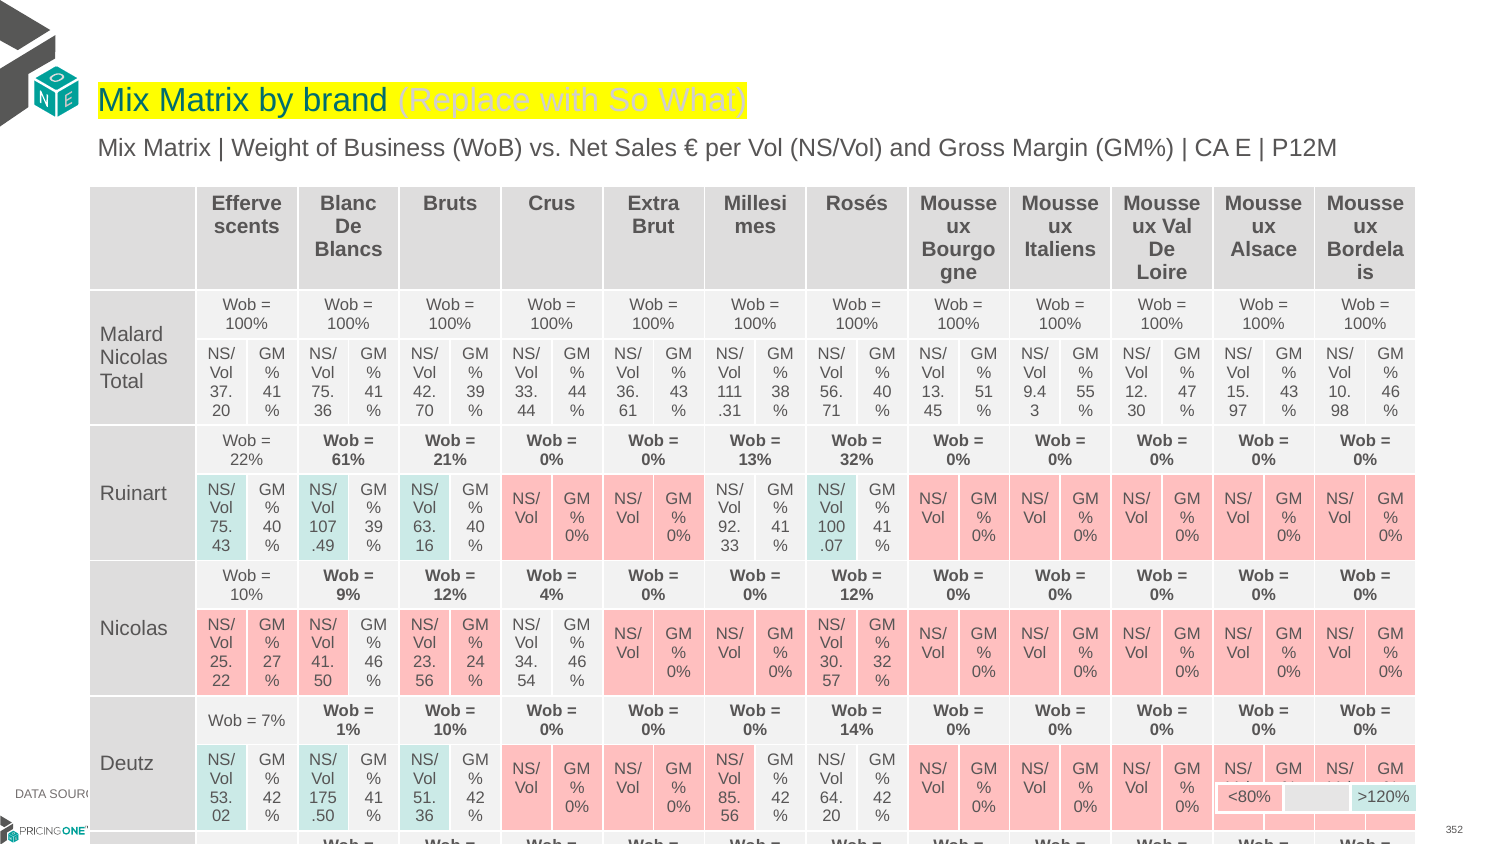

# Mix Matrix by brand (Replace with So What)
Mix Matrix | Weight of Business (WoB) vs. Net Sales € per Vol (NS/Vol) and Gross Margin (GM%) | CA E | P12M
|  | Effervescents |  | Blanc De Blancs |  | Bruts |  | Crus |  | Extra Brut |  | Millesimes |  | Rosés |  | Mousseux Bourgogne |  | Mousseux Italiens |  | Mousseux Val De Loire |  | Mousseux Alsace |  | Mousseux Bordelais |  |
| --- | --- | --- | --- | --- | --- | --- | --- | --- | --- | --- | --- | --- | --- | --- | --- | --- | --- | --- | --- | --- | --- | --- | --- | --- |
| Malard Nicolas Total | Wob = 100% |  | Wob = 100% |  | Wob = 100% |  | Wob = 100% |  | Wob = 100% |  | Wob = 100% |  | Wob = 100% |  | Wob = 100% |  | Wob = 100% |  | Wob = 100% |  | Wob = 100% |  | Wob = 100% |  |
|  | NS/Vol 37.20 | GM% 41% | NS/Vol 75.36 | GM% 41% | NS/Vol 42.70 | GM% 39% | NS/Vol 33.44 | GM% 44% | NS/Vol 36.61 | GM% 43% | NS/Vol 111.31 | GM% 38% | NS/Vol 56.71 | GM% 40% | NS/Vol 13.45 | GM% 51% | NS/Vol 9.43 | GM% 55% | NS/Vol 12.30 | GM% 47% | NS/Vol 15.97 | GM% 43% | NS/Vol 10.98 | GM% 46% |
| Ruinart | Wob = 22% |  | Wob = 61% |  | Wob = 21% |  | Wob = 0% |  | Wob = 0% |  | Wob = 13% |  | Wob = 32% |  | Wob = 0% |  | Wob = 0% |  | Wob = 0% |  | Wob = 0% |  | Wob = 0% |  |
|  | NS/Vol 75.43 | GM% 40% | NS/Vol 107.49 | GM% 39% | NS/Vol 63.16 | GM% 40% | NS/Vol | GM% 0% | NS/Vol | GM% 0% | NS/Vol 92.33 | GM% 41% | NS/Vol 100.07 | GM% 41% | NS/Vol | GM% 0% | NS/Vol | GM% 0% | NS/Vol | GM% 0% | NS/Vol | GM% 0% | NS/Vol | GM% 0% |
| Nicolas | Wob = 10% |  | Wob = 9% |  | Wob = 12% |  | Wob = 4% |  | Wob = 0% |  | Wob = 0% |  | Wob = 12% |  | Wob = 0% |  | Wob = 0% |  | Wob = 0% |  | Wob = 0% |  | Wob = 0% |  |
|  | NS/Vol 25.22 | GM% 27% | NS/Vol 41.50 | GM% 46% | NS/Vol 23.56 | GM% 24% | NS/Vol 34.54 | GM% 46% | NS/Vol | GM% 0% | NS/Vol | GM% 0% | NS/Vol 30.57 | GM% 32% | NS/Vol | GM% 0% | NS/Vol | GM% 0% | NS/Vol | GM% 0% | NS/Vol | GM% 0% | NS/Vol | GM% 0% |
| Deutz | Wob = 7% |  | Wob = 1% |  | Wob = 10% |  | Wob = 0% |  | Wob = 0% |  | Wob = 0% |  | Wob = 14% |  | Wob = 0% |  | Wob = 0% |  | Wob = 0% |  | Wob = 0% |  | Wob = 0% |  |
|  | NS/Vol 53.02 | GM% 42% | NS/Vol 175.50 | GM% 41% | NS/Vol 51.36 | GM% 42% | NS/Vol | GM% 0% | NS/Vol | GM% 0% | NS/Vol 85.56 | GM% 42% | NS/Vol 64.20 | GM% 42% | NS/Vol | GM% 0% | NS/Vol | GM% 0% | NS/Vol | GM% 0% | NS/Vol | GM% 0% | NS/Vol | GM% 0% |
| All Others | Wob = 6% |  | Wob = 1% |  | Wob = 4% |  | Wob = 0% |  | Wob = 0% |  | Wob = 1% |  | Wob = 0% |  | Wob = 2% |  | Wob = 43% |  | Wob = 44% |  | Wob = 30% |  | Wob = 5% |  |
|  | NS/Vol 15.58 | GM% 46% | NS/Vol 40.38 | GM% 37% | NS/Vol 41.85 | GM% 41% | NS/Vol 34.08 | GM% 40% | NS/Vol | GM% 0% | NS/Vol 194.09 | GM% 41% | NS/Vol 29.17 | GM% 15% | NS/Vol 15.07 | GM% 39% | NS/Vol 7.92 | GM% 57% | NS/Vol 12.01 | GM% 42% | NS/Vol 10.88 | GM% 35% | NS/Vol 14.65 | GM% 49% |
| Malard | Wob = 5% |  | Wob = 7% |  | Wob = 0% |  | Wob = 70% |  | Wob = 0% |  | Wob = 15% |  | Wob = 5% |  | Wob = 0% |  | Wob = 0% |  | Wob = 0% |  | Wob = 0% |  | Wob = 0% |  |
|  | NS/Vol 35.23 | GM% 43% | NS/Vol 39.05 | GM% 43% | NS/Vol | GM% 0% | NS/Vol 33.24 | GM% 43% | NS/Vol | GM% 0% | NS/Vol 40.77 | GM% 41% | NS/Vol 39.07 | GM% 43% | NS/Vol | GM% 0% | NS/Vol | GM% 0% | NS/Vol | GM% 0% | NS/Vol | GM% 0% | NS/Vol | GM% 0% |
| Laurent Perrier | Wob = 4% |  | Wob = 0% |  | Wob = 5% |  | Wob = 0% |  | Wob = 0% |  | Wob = 3% |  | Wob = 8% |  | Wob = 0% |  | Wob = 0% |  | Wob = 0% |  | Wob = 0% |  | Wob = 0% |  |
|  | NS/Vol 51.33 | GM% 41% | NS/Vol 99.63 | GM% 43% | NS/Vol 47.59 | GM% 41% | NS/Vol | GM% 0% | NS/Vol | GM% 0% | NS/Vol 64.00 | GM% 42% | NS/Vol 89.77 | GM% 39% | NS/Vol | GM% 0% | NS/Vol | GM% 0% | NS/Vol | GM% 0% | NS/Vol | GM% 0% | NS/Vol | GM% 0% |
| Heidsieck & Co Monopole | Wob = 3% |  | Wob = 0% |  | Wob = 5% |  | Wob = 0% |  | Wob = 0% |  | Wob = 0% |  | Wob = 0% |  | Wob = 0% |  | Wob = 0% |  | Wob = 0% |  | Wob = 0% |  | Wob = 0% |  |
|  | NS/Vol 33.82 | GM% 40% | NS/Vol | GM% 0% | NS/Vol 33.82 | GM% 40% | NS/Vol | GM% 0% | NS/Vol | GM% 0% | NS/Vol | GM% 0% | NS/Vol | GM% 0% | NS/Vol | GM% 0% | NS/Vol | GM% 0% | NS/Vol | GM% 0% | NS/Vol | GM% 0% | NS/Vol | GM% 0% |
| Nicolas Feuillatte | Wob = 3% |  | Wob = 0% |  | Wob = 1% |  | Wob = 0% |  | Wob = 80% |  | Wob = 0% |  | Wob = 6% |  | Wob = 0% |  | Wob = 0% |  | Wob = 0% |  | Wob = 0% |  | Wob = 0% |  |
|  | NS/Vol 35.54 | GM% 44% | NS/Vol | GM% 0% | NS/Vol 37.04 | GM% 42% | NS/Vol | GM% 0% | NS/Vol 34.73 | GM% 45% | NS/Vol | GM% 0% | NS/Vol 40.61 | GM% 44% | NS/Vol | GM% 0% | NS/Vol | GM% 0% | NS/Vol | GM% 0% | NS/Vol | GM% 0% | NS/Vol | GM% 0% |
| De Bligny | Wob = 3% |  | Wob = 4% |  | Wob = 4% |  | Wob = 0% |  | Wob = 0% |  | Wob = 0% |  | Wob = 0% |  | Wob = 0% |  | Wob = 0% |  | Wob = 0% |  | Wob = 0% |  | Wob = 0% |  |
|  | NS/Vol 35.20 | GM% 45% | NS/Vol 44.38 | GM% 45% | NS/Vol 34.05 | GM% 45% | NS/Vol | GM% 0% | NS/Vol | GM% 0% | NS/Vol | GM% 0% | NS/Vol | GM% 0% | NS/Vol | GM% 0% | NS/Vol | GM% 0% | NS/Vol | GM% 0% | NS/Vol | GM% 0% | NS/Vol | GM% 0% |
| Ayala | Wob = 3% |  | Wob = 2% |  | Wob = 4% |  | Wob = 0% |  | Wob = 0% |  | Wob = 0% |  | Wob = 0% |  | Wob = 0% |  | Wob = 0% |  | Wob = 0% |  | Wob = 0% |  | Wob = 0% |  |
|  | NS/Vol 42.66 | GM% 41% | NS/Vol 79.25 | GM% 41% | NS/Vol 41.54 | GM% 41% | NS/Vol | GM% 0% | NS/Vol | GM% 0% | NS/Vol | GM% 0% | NS/Vol | GM% 0% | NS/Vol | GM% 0% | NS/Vol | GM% 0% | NS/Vol | GM% 0% | NS/Vol | GM% 0% | NS/Vol | GM% 0% |
| Canard Duchêne | Wob = 3% |  | Wob = 0% |  | Wob = 5% |  | Wob = 0% |  | Wob = 2% |  | Wob = 0% |  | Wob = 0% |  | Wob = 0% |  | Wob = 0% |  | Wob = 0% |  | Wob = 0% |  | Wob = 0% |  |
|  | NS/Vol 35.45 | GM% 45% | NS/Vol | GM% 0% | NS/Vol 35.41 | GM% 45% | NS/Vol | GM% 0% | NS/Vol 40.43 | GM% 44% | NS/Vol | GM% 0% | NS/Vol | GM% 0% | NS/Vol | GM% 0% | NS/Vol | GM% 0% | NS/Vol | GM% 0% | NS/Vol | GM% 0% | NS/Vol | GM% 0% |
| Taittinger | Wob = 3% |  | Wob = 1% |  | Wob = 4% |  | Wob = 0% |  | Wob = 0% |  | Wob = 0% |  | Wob = 0% |  | Wob = 0% |  | Wob = 0% |  | Wob = 0% |  | Wob = 0% |  | Wob = 0% |  |
|  | NS/Vol 51.14 | GM% 40% | NS/Vol 200.65 | GM% 45% | NS/Vol 49.82 | GM% 40% | NS/Vol | GM% 0% | NS/Vol | GM% 0% | NS/Vol | GM% 0% | NS/Vol | GM% 0% | NS/Vol | GM% 0% | NS/Vol | GM% 0% | NS/Vol | GM% 0% | NS/Vol | GM% 0% | NS/Vol | GM% 0% |
DATA SOURCE: Client P&L
| <80% |  | >120% |
| --- | --- | --- |

14/01/2024
352